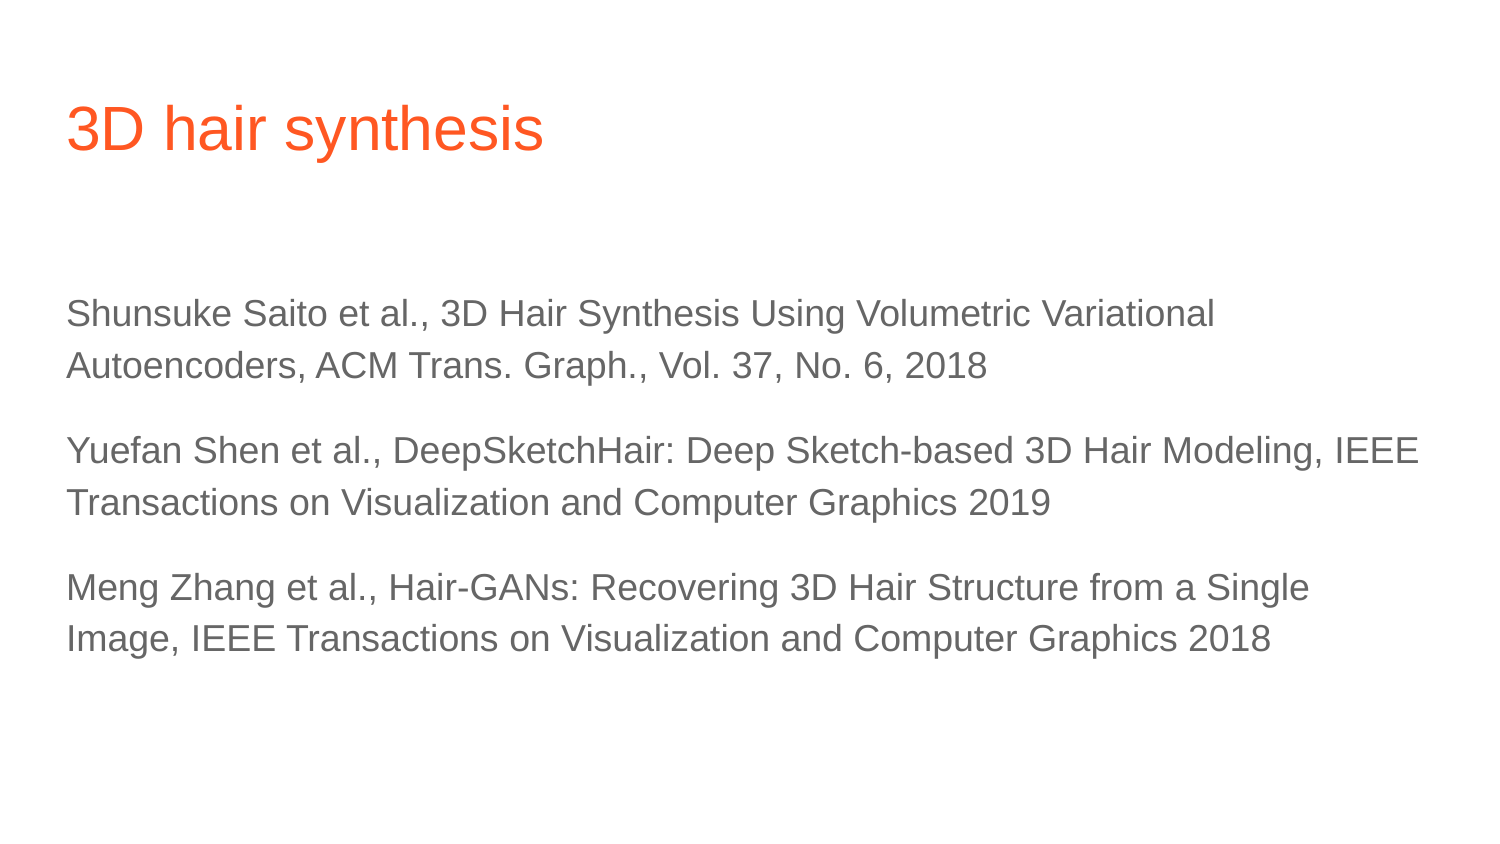

# 3D hair synthesis

Shunsuke Saito et al., 3D Hair Synthesis Using Volumetric Variational Autoencoders, ACM Trans. Graph., Vol. 37, No. 6, 2018
Yuefan Shen et al., DeepSketchHair: Deep Sketch-based 3D Hair Modeling, IEEE Transactions on Visualization and Computer Graphics 2019
Meng Zhang et al., Hair-GANs: Recovering 3D Hair Structure from a Single Image, IEEE Transactions on Visualization and Computer Graphics 2018